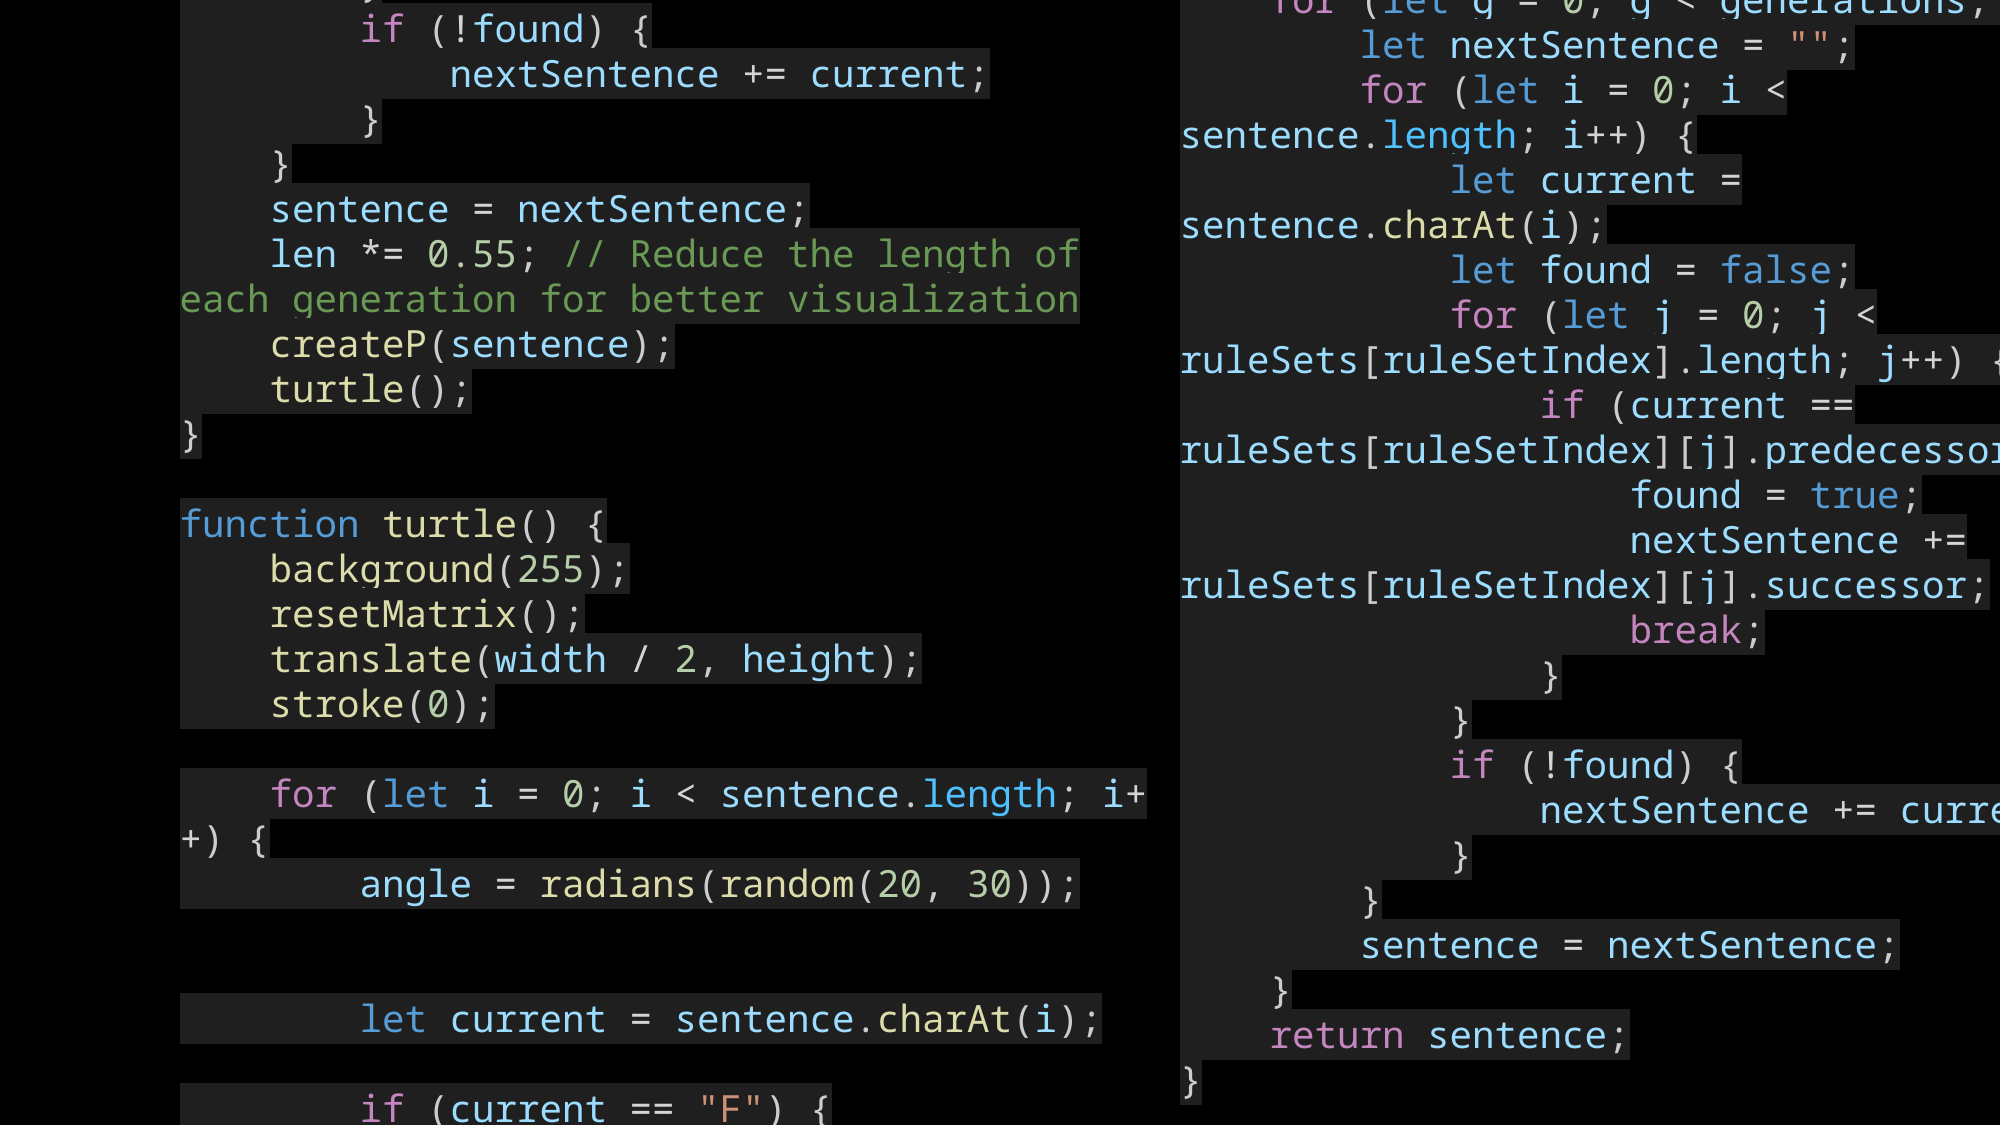

let axiom = "F";
let len = 100;
let angle;
let nTrees;
function random_successor(successor, probability) {
    if (Math.random() < probability) {
        return successor;
    } else {
        return "";
    }
}
ruleSets = [
    [
        {
            predecessor: "F",
            successor: random_successor("F+[+F-F]-[-F+F]F", 0.8),
        },
    ],
    [
        {
            predecessor: "F",
            successor: random_successor("FF-[-F+F]+[+F-F]", 0.7),
        },
    ],
    [
        {
            predecessor: "F",
            successor: random_successor("F[+F]F[-F][F]", 0.9),
        },
    ],
    [
        {
            predecessor: "F",
            successor: random_successor("F[+F]F[-F]F", 0.6),
        },
    ],
    [
        {
            predecessor: "F",
            successor: random_successor("F[+F[-F[+F]]]", 0.5),
        },
    ],
];
function generateSentence(ruleSetIndex, generations) {
    let sentence = axiom;
    for (let g = 0; g < generations; g++) {
        let nextSentence = "";
        for (let i = 0; i < sentence.length; i++) {
            let current = sentence.charAt(i);
            let found = false;
            for (let j = 0; j < ruleSets[ruleSetIndex].length; j++) {
                if (current == ruleSets[ruleSetIndex][j].predecessor) {
                    found = true;
                    nextSentence += ruleSets[ruleSetIndex][j].successor;
                    break;
                }
            }
            if (!found) {
                nextSentence += current;
            }
        }
        sentence = nextSentence;
    }
    return sentence;
}
function drawTree(sentence, pos, color) {
    resetMatrix();
    translate(width / 2 + pos, height / 4 * 3);
    stroke(color);
    for (let i = 0; i < sentence.length; i++) {
        angle = radians(random(15, 35));
        let current = sentence.charAt(i);
        if (current == "F") {
            line(0, 0, 0, -len);
            translate(0, -len);
        } else if (current == "G") {
            translate(0, -len);
        } else if (current == "+") {
            rotate(angle);
        } else if (current == "-") {
            rotate(-angle);
        } else if (current == "[") {
            push();
        } else if (current == "]") {
            pop();
        }
    }
}
function setup() {
    let canvas = createCanvas(windowWidth * 1.1, windowHeight * 1.1);
    canvas.position(-windowWidth * 0.05, 0);
    angle = radians(12);
    background(10, 30, 20);
    nTrees = Math.floor(width / 20);
    let colors = [
        '#98B06F',
        '#776472',
        'black'
    ]; // Different colors for trees
    for (let i = 0; i < nTrees; i++) {
        sentence = generateSentence(Math.floor(random(0, ruleSets.length)), Math.floor(random(3, 6))); // Generate sentence for 5 generations
        len = 100 * Math.pow(0.55, 5); // Adjust the length accordingly
        drawTree(sentence, random(-width / 2, width / 2), colors[Math.floor(random(0, colors.length))]);
    }
}
let axiom = "F";
let sentence = axiom;
let len = 100;
let angle;
let rules = [];
rules[0] = {
    predecessor: "F",
    successor: "F+[+F-F]-[-F+F]F"
};
function generate() {
    let nextSentence = "";
    for (let i = 0; i < sentence.length; i++) {
        let current = sentence.charAt(i);
        let found = false;
        for (let j = 0; j < rules.length; j++) {
            if (current == rules[j].predecessor) {
                found = true;
                nextSentence += rules[j].successor;
                break;
            }
        }
        if (!found) {
            nextSentence += current;
        }
    }
    sentence = nextSentence;
    len *= 0.55; // Reduce the length of each generation for better visualization
    createP(sentence);
    turtle();
}
function turtle() {
    background(255);
    resetMatrix();
    translate(width / 2, height);
    stroke(0);
    for (let i = 0; i < sentence.length; i++) {
        angle = radians(random(20, 30));
        let current = sentence.charAt(i);
        if (current == "F") {
            line(0, 0, 0, -len);
            translate(0, -len);
        } else if (current == "G") {
            translate(0, -len);
        } else if (current == "+") {
            rotate(angle);
        } else if (current == "-") {
            rotate(-angle);
        } else if (current == "[") {
            push();
        } else if (current == "]") {
            pop();
        }
    }
}
function setup() {
    createCanvas(400, 400);
    angle = radians(12);
    background(255);
    createP(axiom);
    turtle();
    let button = createButton("Generate");
    button.mousePressed(generate);
}